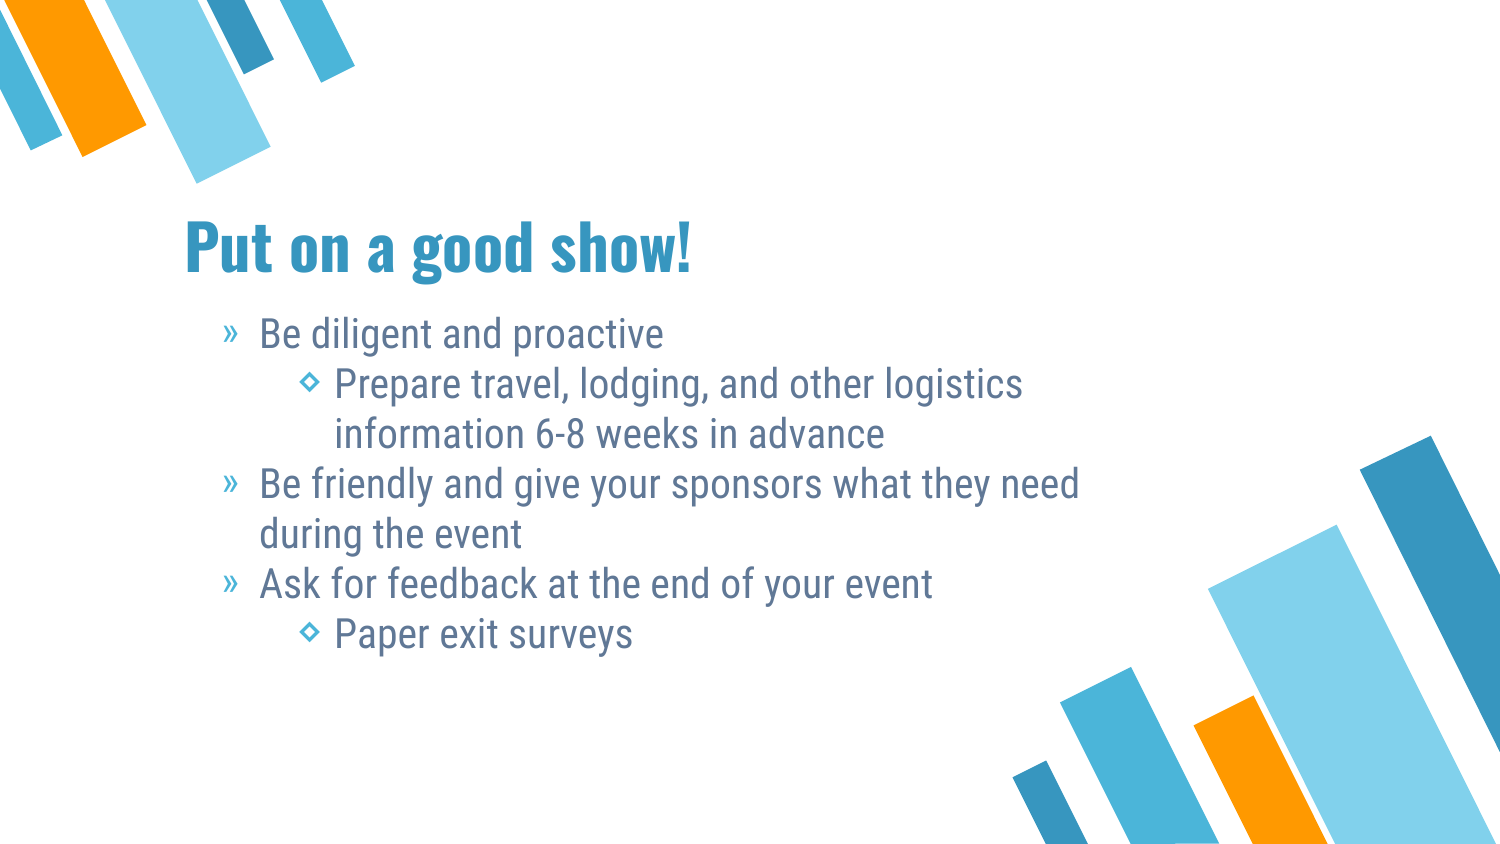

# Put on a good show!
Be diligent and proactive
Prepare travel, lodging, and other logistics information 6-8 weeks in advance
Be friendly and give your sponsors what they need during the event
Ask for feedback at the end of your event
Paper exit surveys